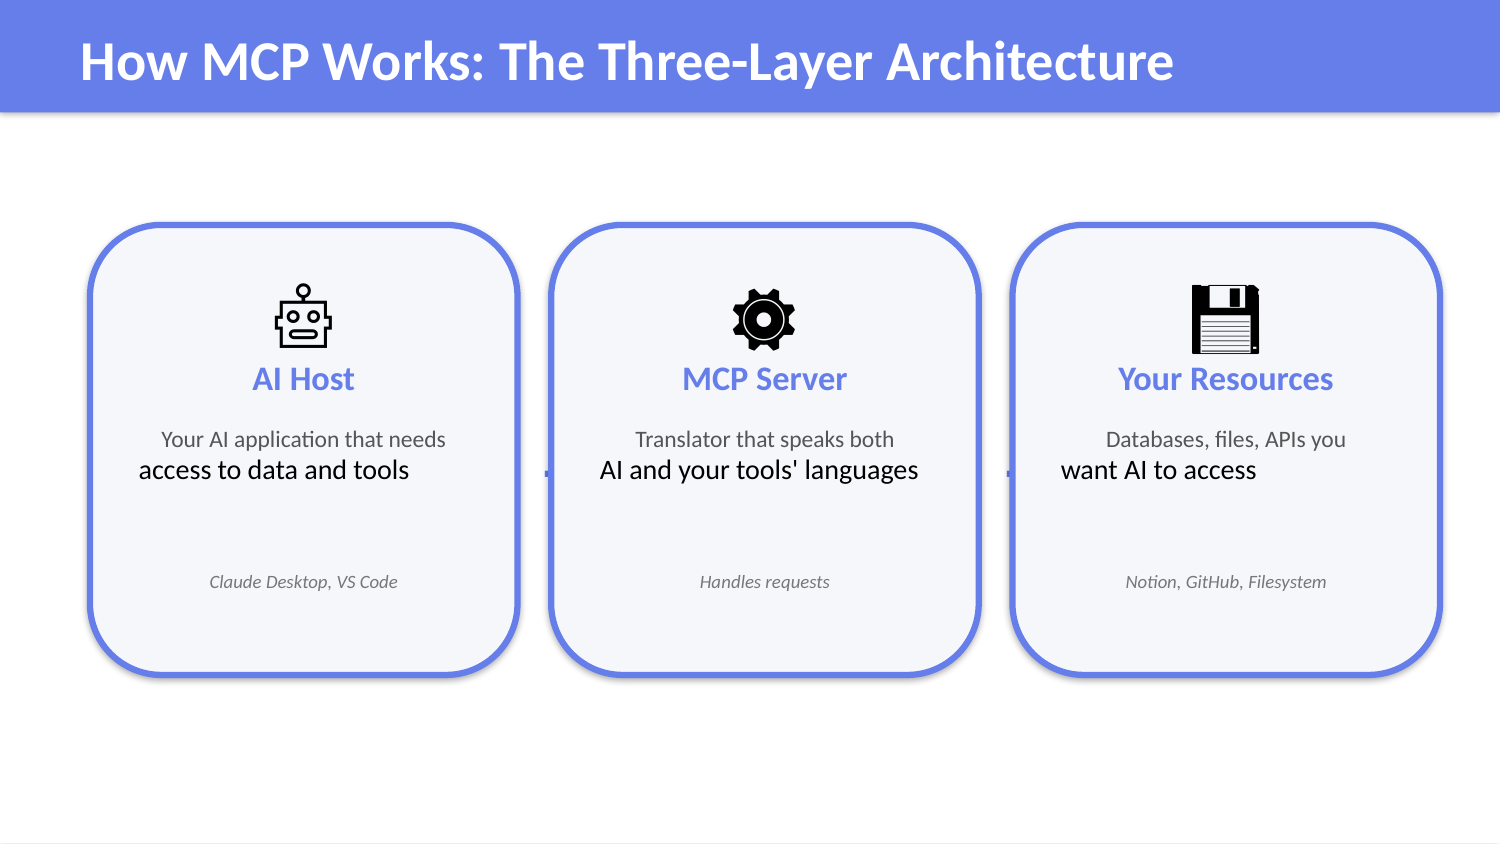

How MCP Works: The Three-Layer Architecture

🤖
⚙️
💾
AI Host
MCP Server
Your Resources
Your AI application that needs
access to data and tools
Translator that speaks both
AI and your tools' languages
Databases, files, APIs you
want AI to access
→
→
Claude Desktop, VS Code
Handles requests
Notion, GitHub, Filesystem